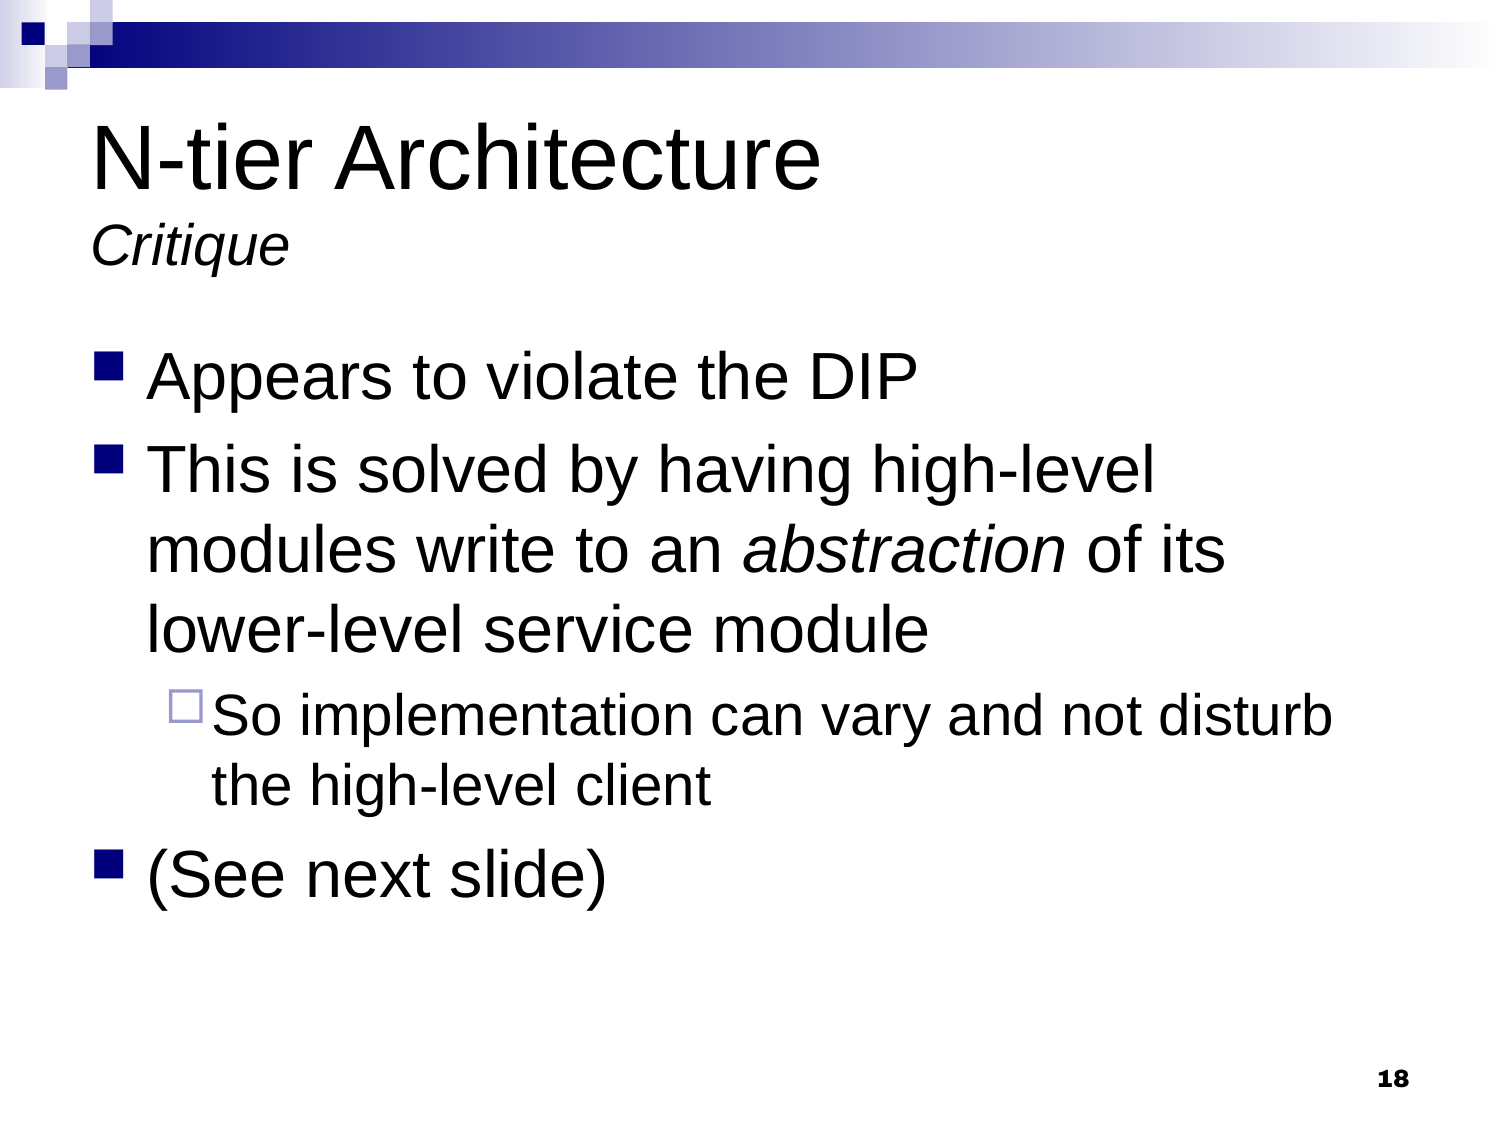

# N-tier Architecture Critique
Appears to violate the DIP
This is solved by having high-level modules write to an abstraction of its lower-level service module
So implementation can vary and not disturb the high-level client
(See next slide)
18